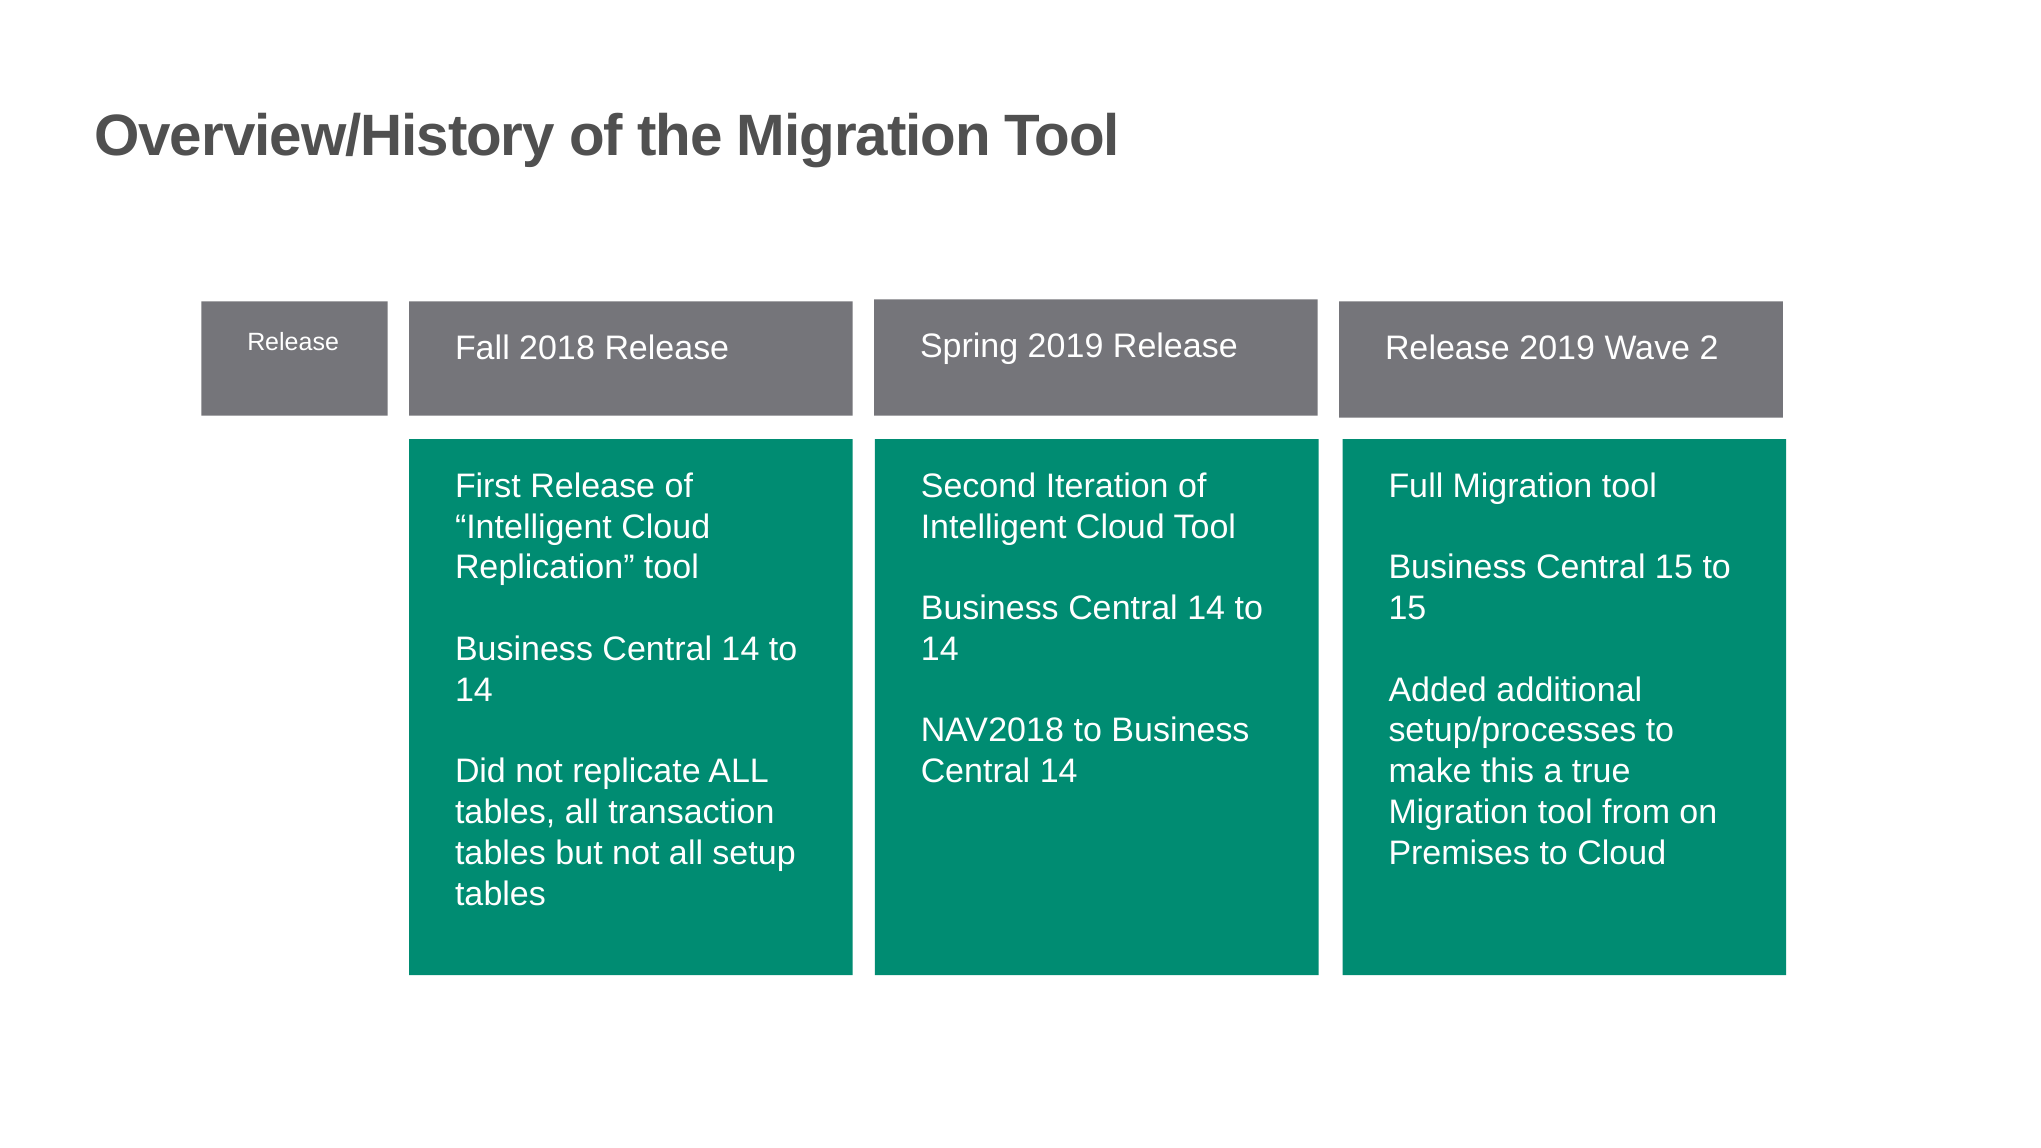

# Overview/History of the Migration Tool
Spring 2019 Release
Release
Fall 2018 Release
Release 2019 Wave 2
First Release of “Intelligent Cloud Replication” tool

Business Central 14 to 14

Did not replicate ALL tables, all transaction tables but not all setup tables
Second Iteration of Intelligent Cloud Tool

Business Central 14 to 14

NAV2018 to Business Central 14

Full Migration tool

Business Central 15 to 15

Added additional setup/processes to make this a true Migration tool from on Premises to Cloud